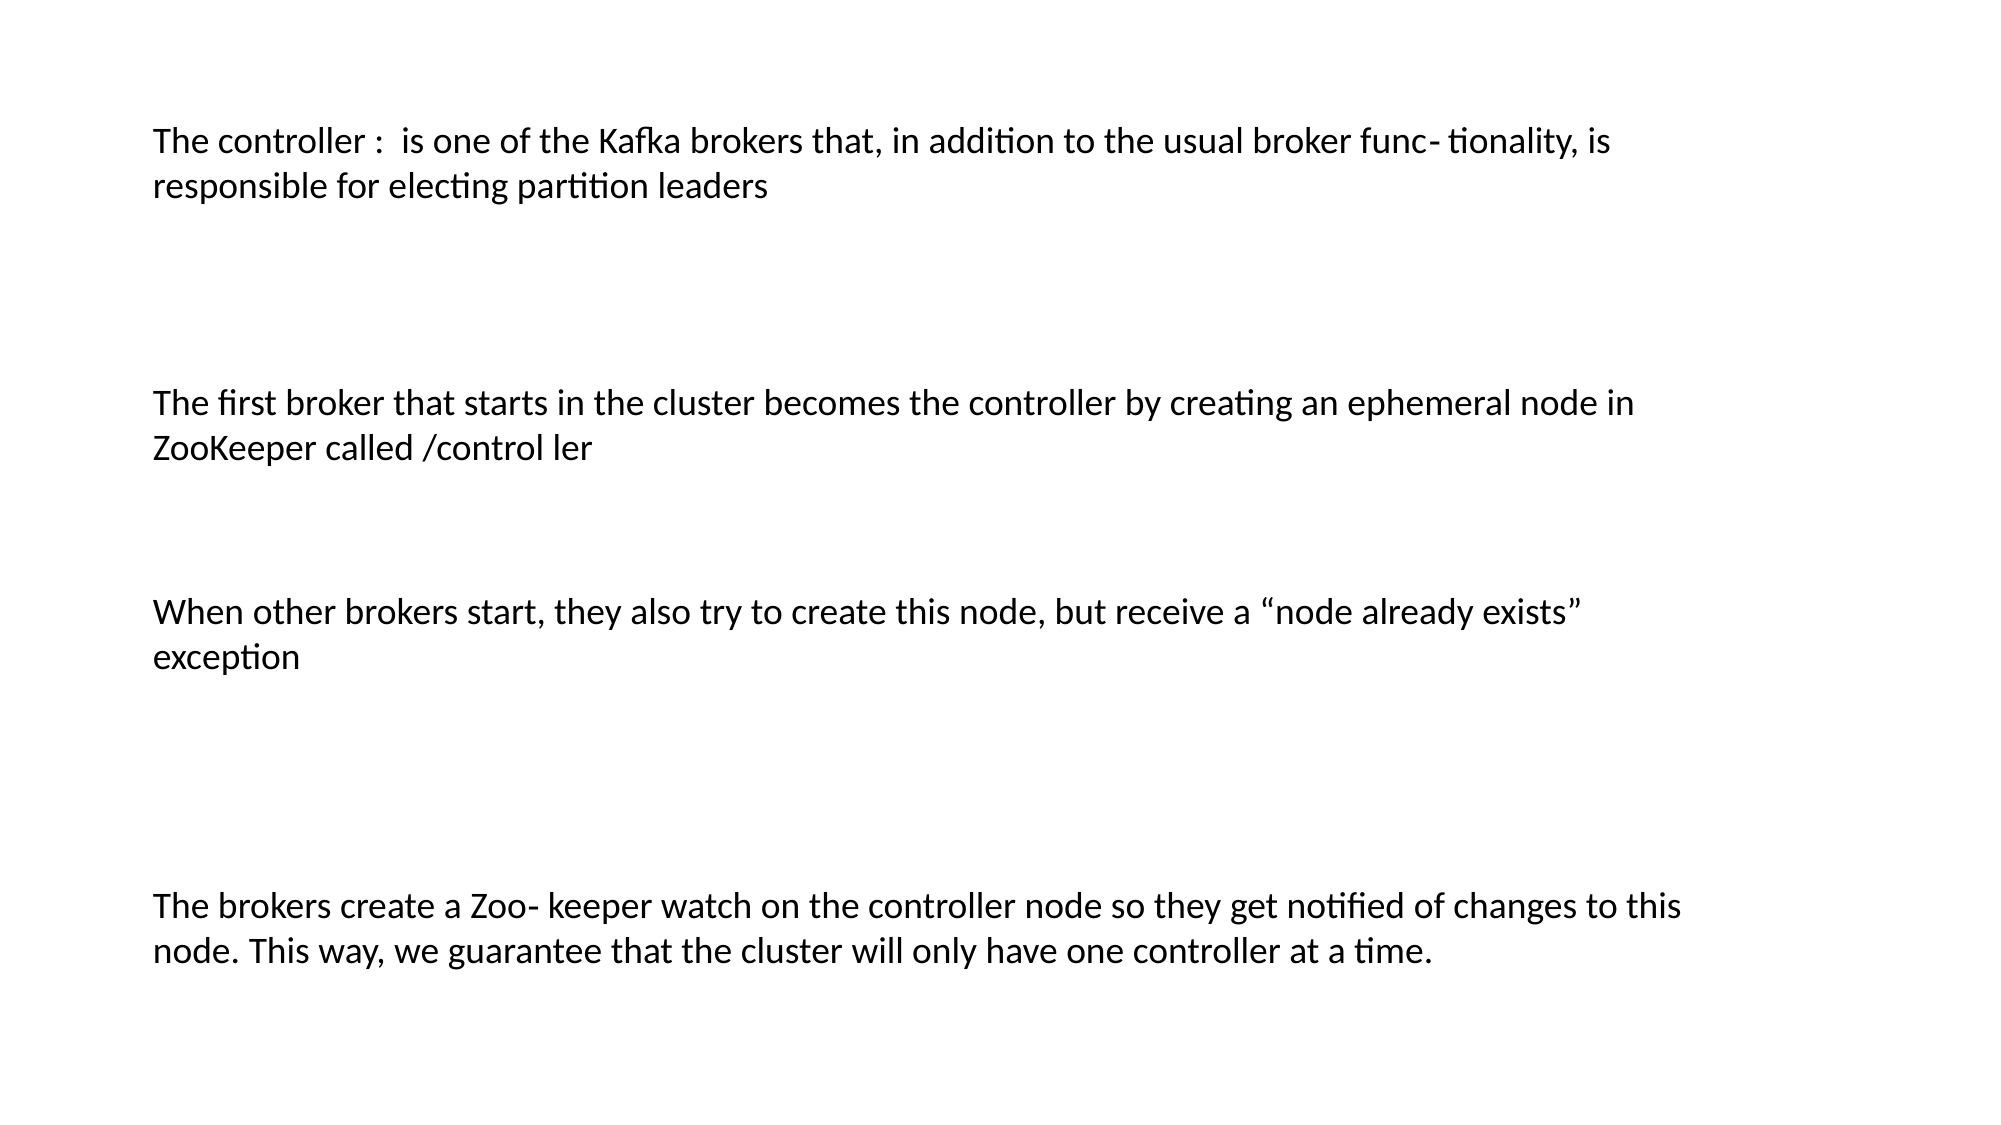

The controller :  is one of the Kafka brokers that, in addition to the usual broker func‐ tionality, is responsible for electing partition leaders
The first broker that starts in the cluster becomes the controller by creating an ephemeral node in ZooKeeper called /control ler
When other brokers start, they also try to create this node, but receive a “node already exists” exception
The brokers create a Zoo‐ keeper watch on the controller node so they get notified of changes to this node. This way, we guarantee that the cluster will only have one controller at a time.